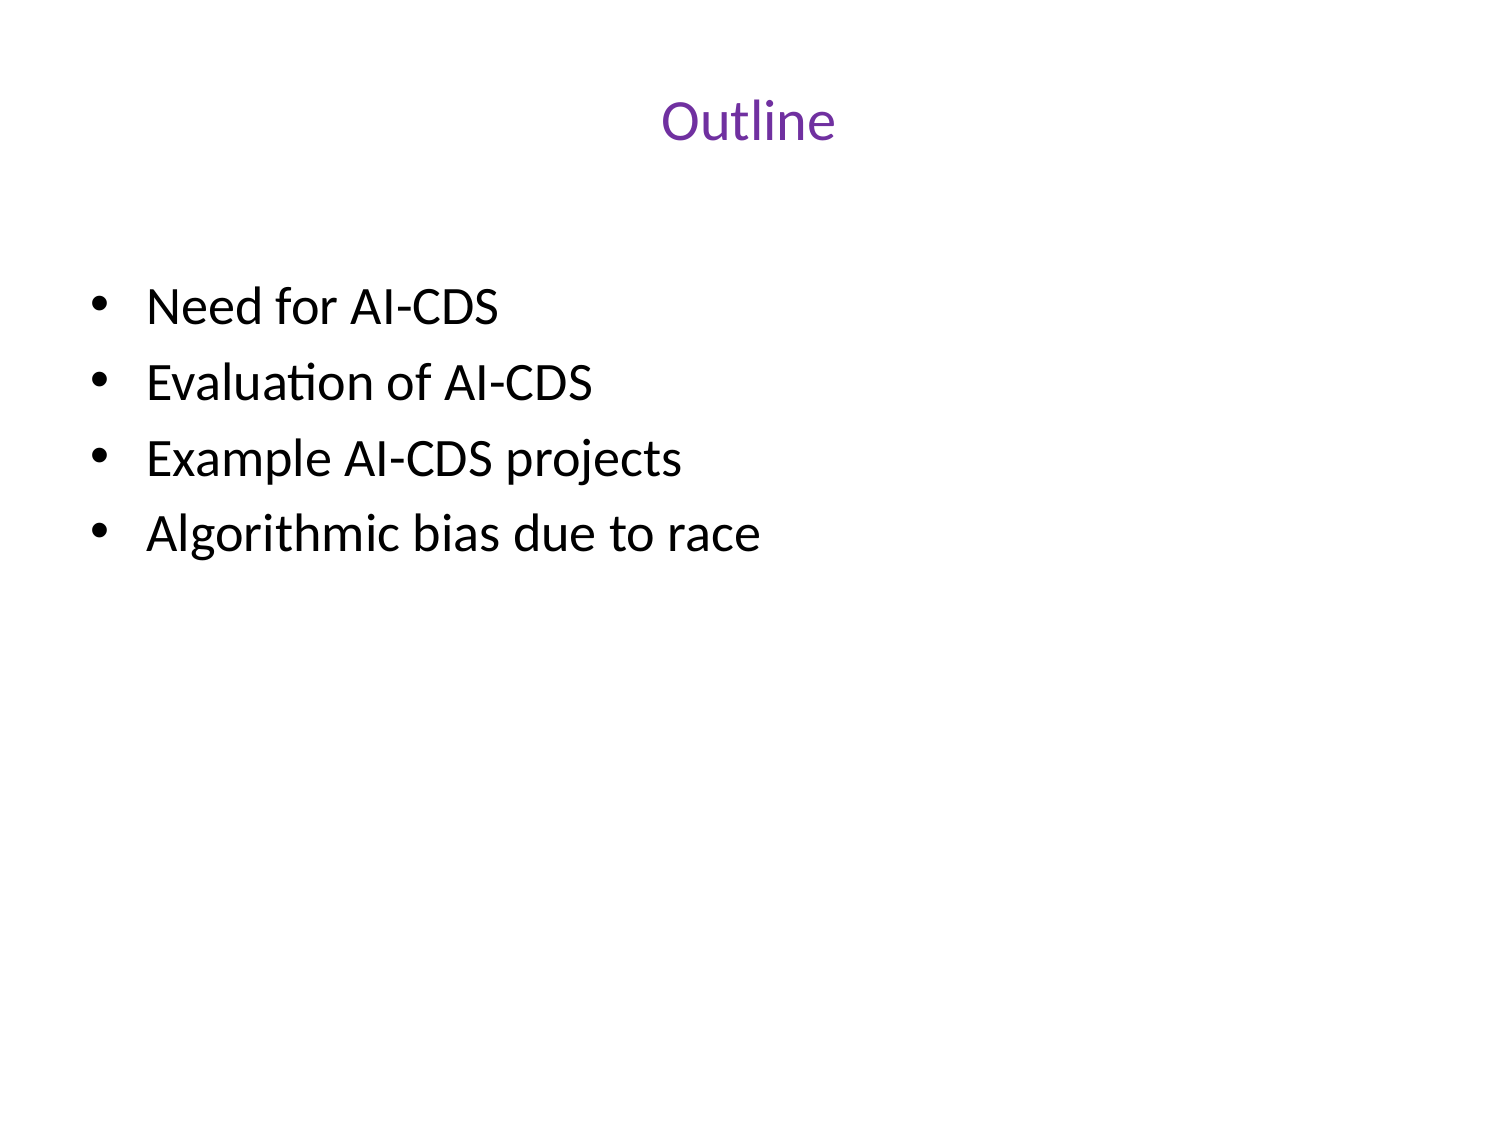

Outline
Need for AI-CDS
Evaluation of AI-CDS
Example AI-CDS projects
Algorithmic bias due to race